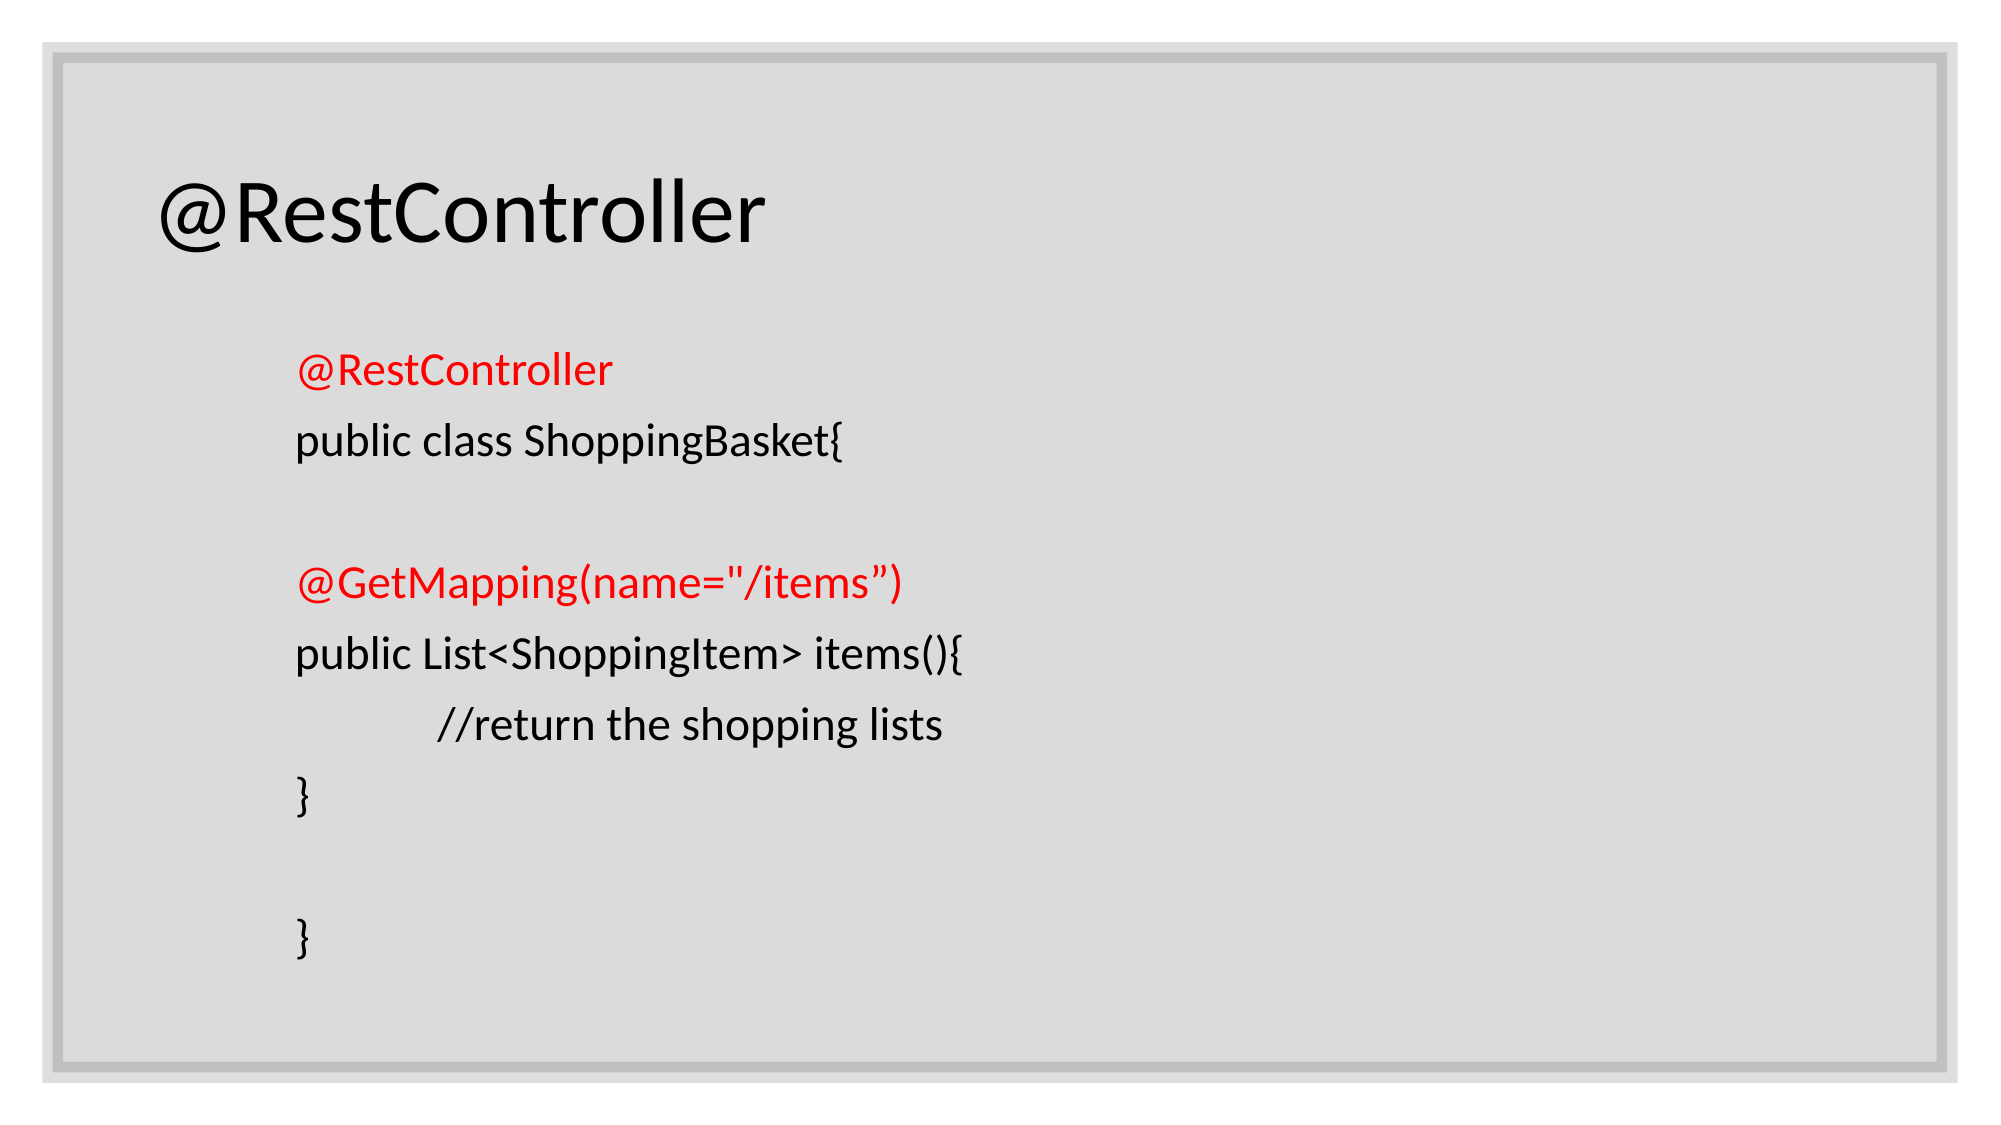

# @RestController
	@RestController
	public class ShoppingBasket{

	@GetMapping(name="/items”)
	public List<ShoppingItem> items(){
		//return the shopping lists
	}

	}